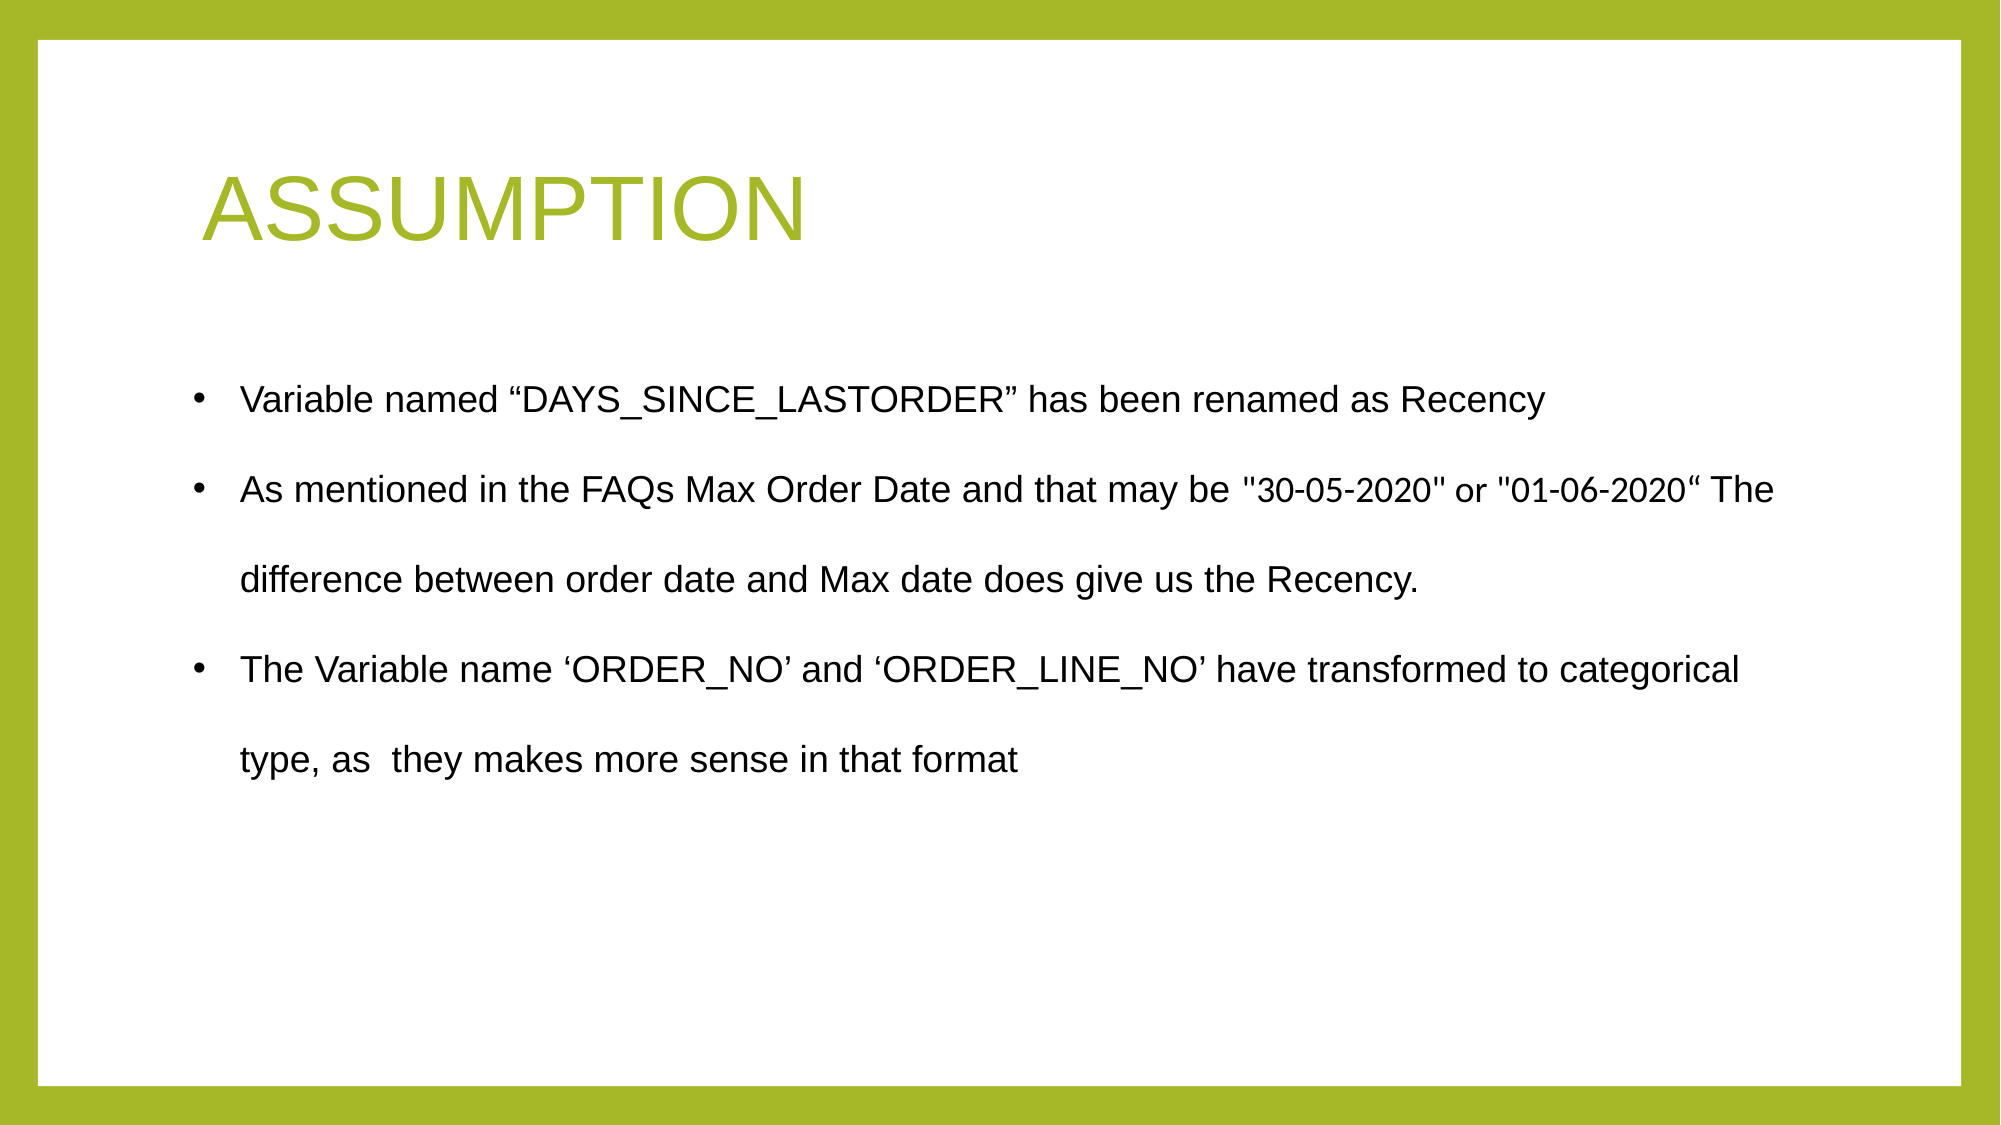

# ASSUMPTION
Variable named “DAYS_SINCE_LASTORDER” has been renamed as Recency
As mentioned in the FAQs Max Order Date and that may be "30-05-2020" or "01-06-2020“ The difference between order date and Max date does give us the Recency.
The Variable name ‘ORDER_NO’ and ‘ORDER_LINE_NO’ have transformed to categorical type, as  they makes more sense in that format